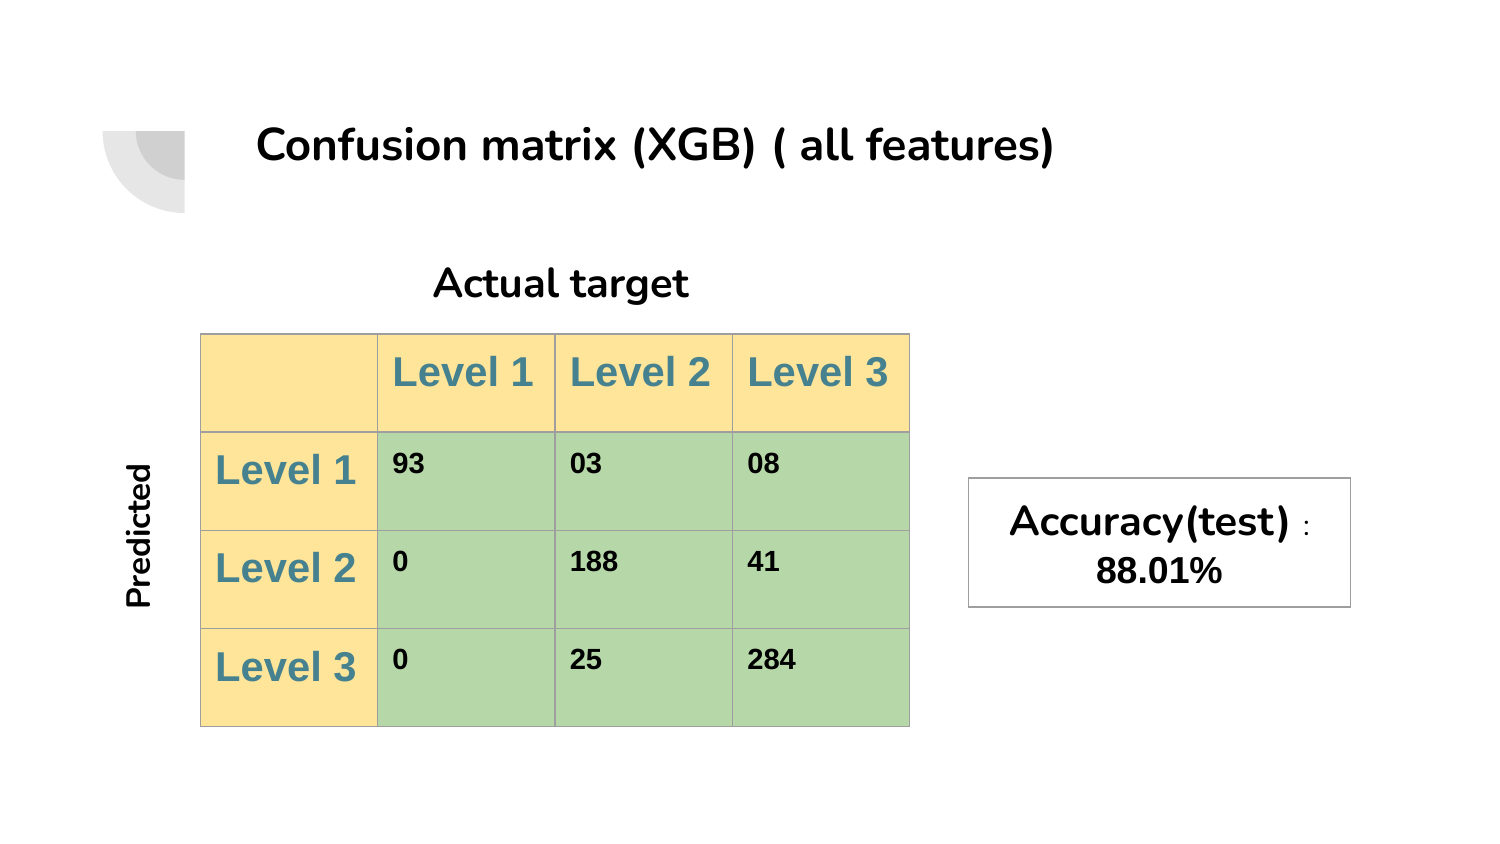

Confusion matrix (XGB) ( all features)
Actual target
|  | Level 1 | Level 2 | Level 3 |
| --- | --- | --- | --- |
| Level 1 | 93 | 03 | 08 |
| Level 2 | 0 | 188 | 41 |
| Level 3 | 0 | 25 | 284 |
Predicted
| Accuracy(test) : 88.01% |
| --- |